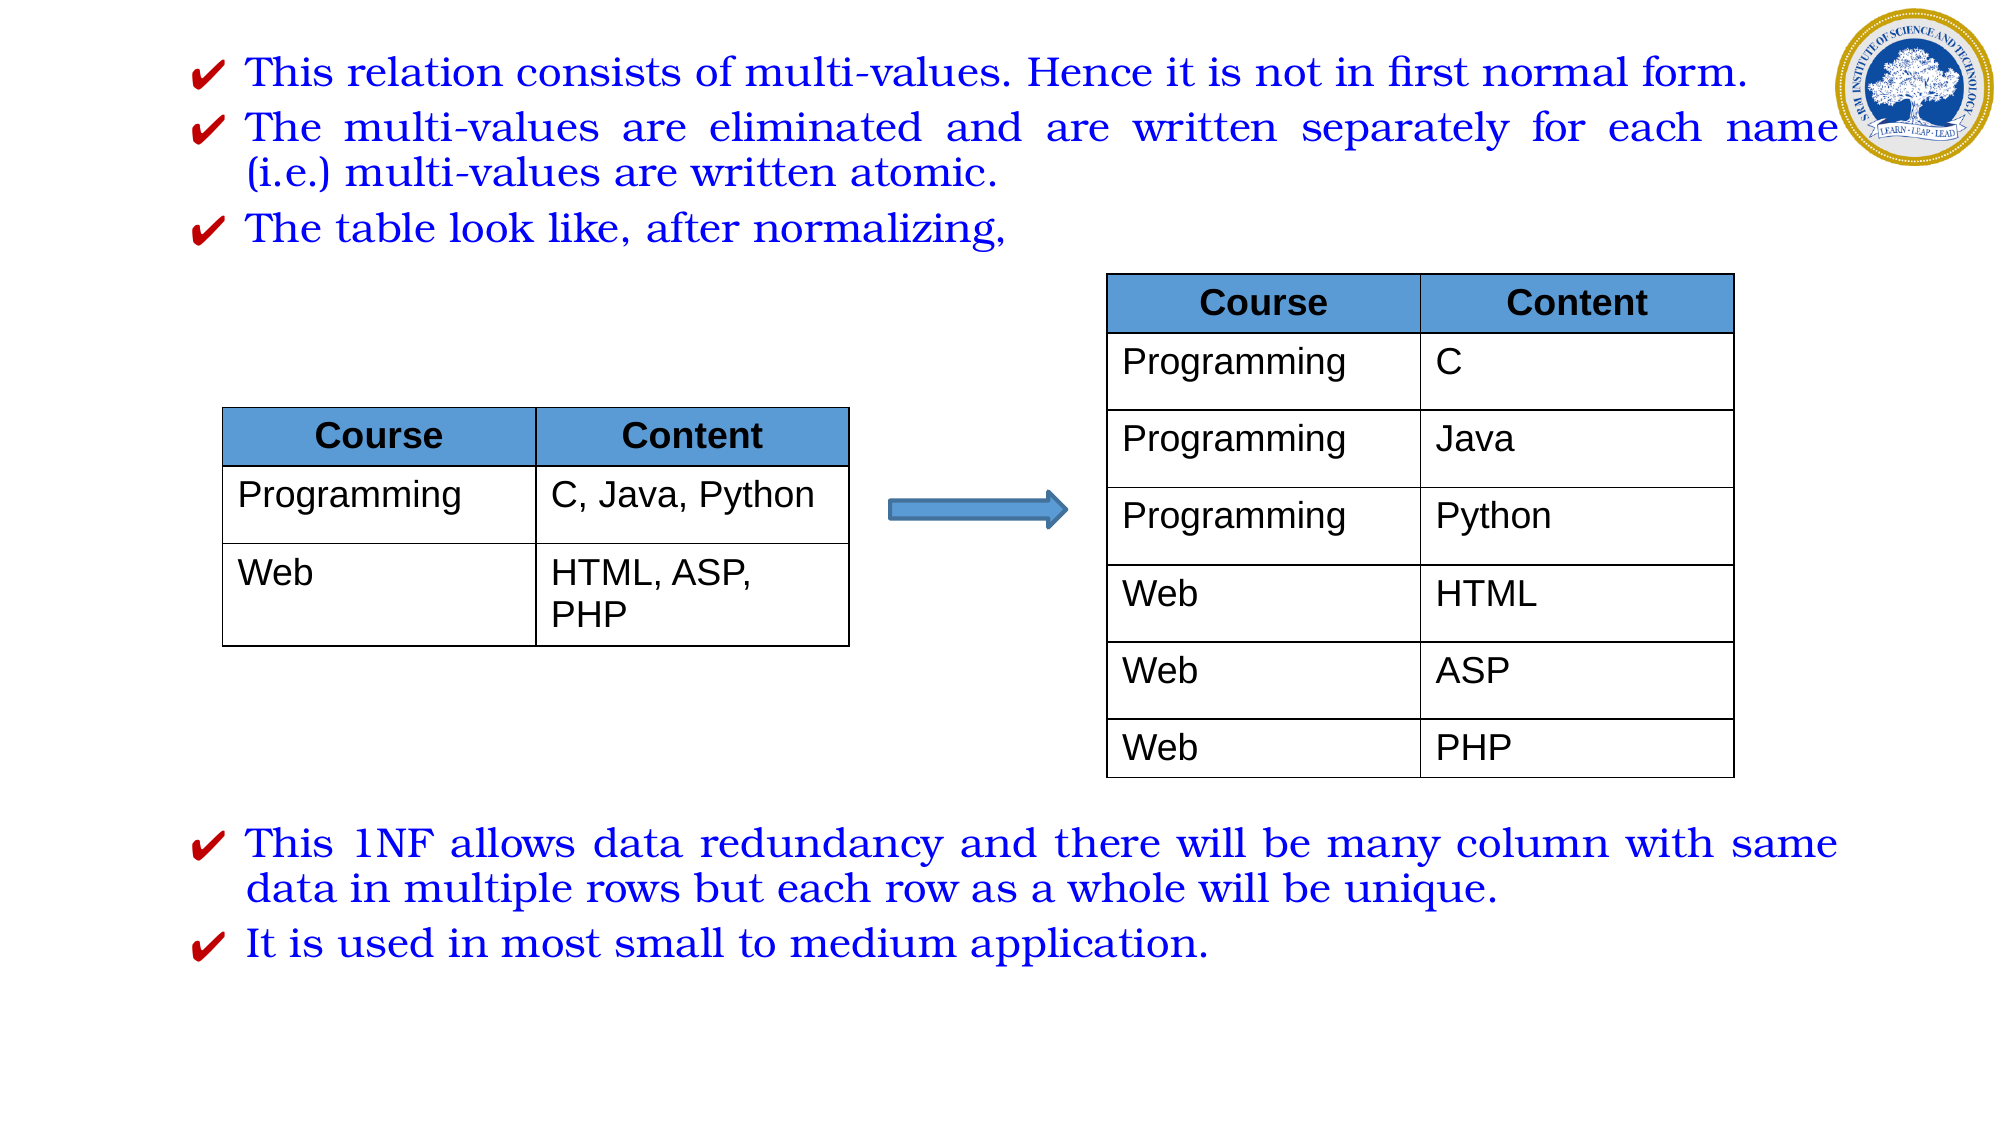

This relation consists of multi-values. Hence it is not in first normal form.
The multi-values are eliminated and are written separately for each name (i.e.) multi-values are written atomic.
The table look like, after normalizing,

This 1NF allows data redundancy and there will be many column with same data in multiple rows but each row as a whole will be unique.
It is used in most small to medium application.
| Course | Content |
| --- | --- |
| Programming | C |
| Programming | Java |
| Programming | Python |
| Web | HTML |
| Web | ASP |
| Web | PHP |
| Course | Content |
| --- | --- |
| Programming | C, Java, Python |
| Web | HTML, ASP, PHP |